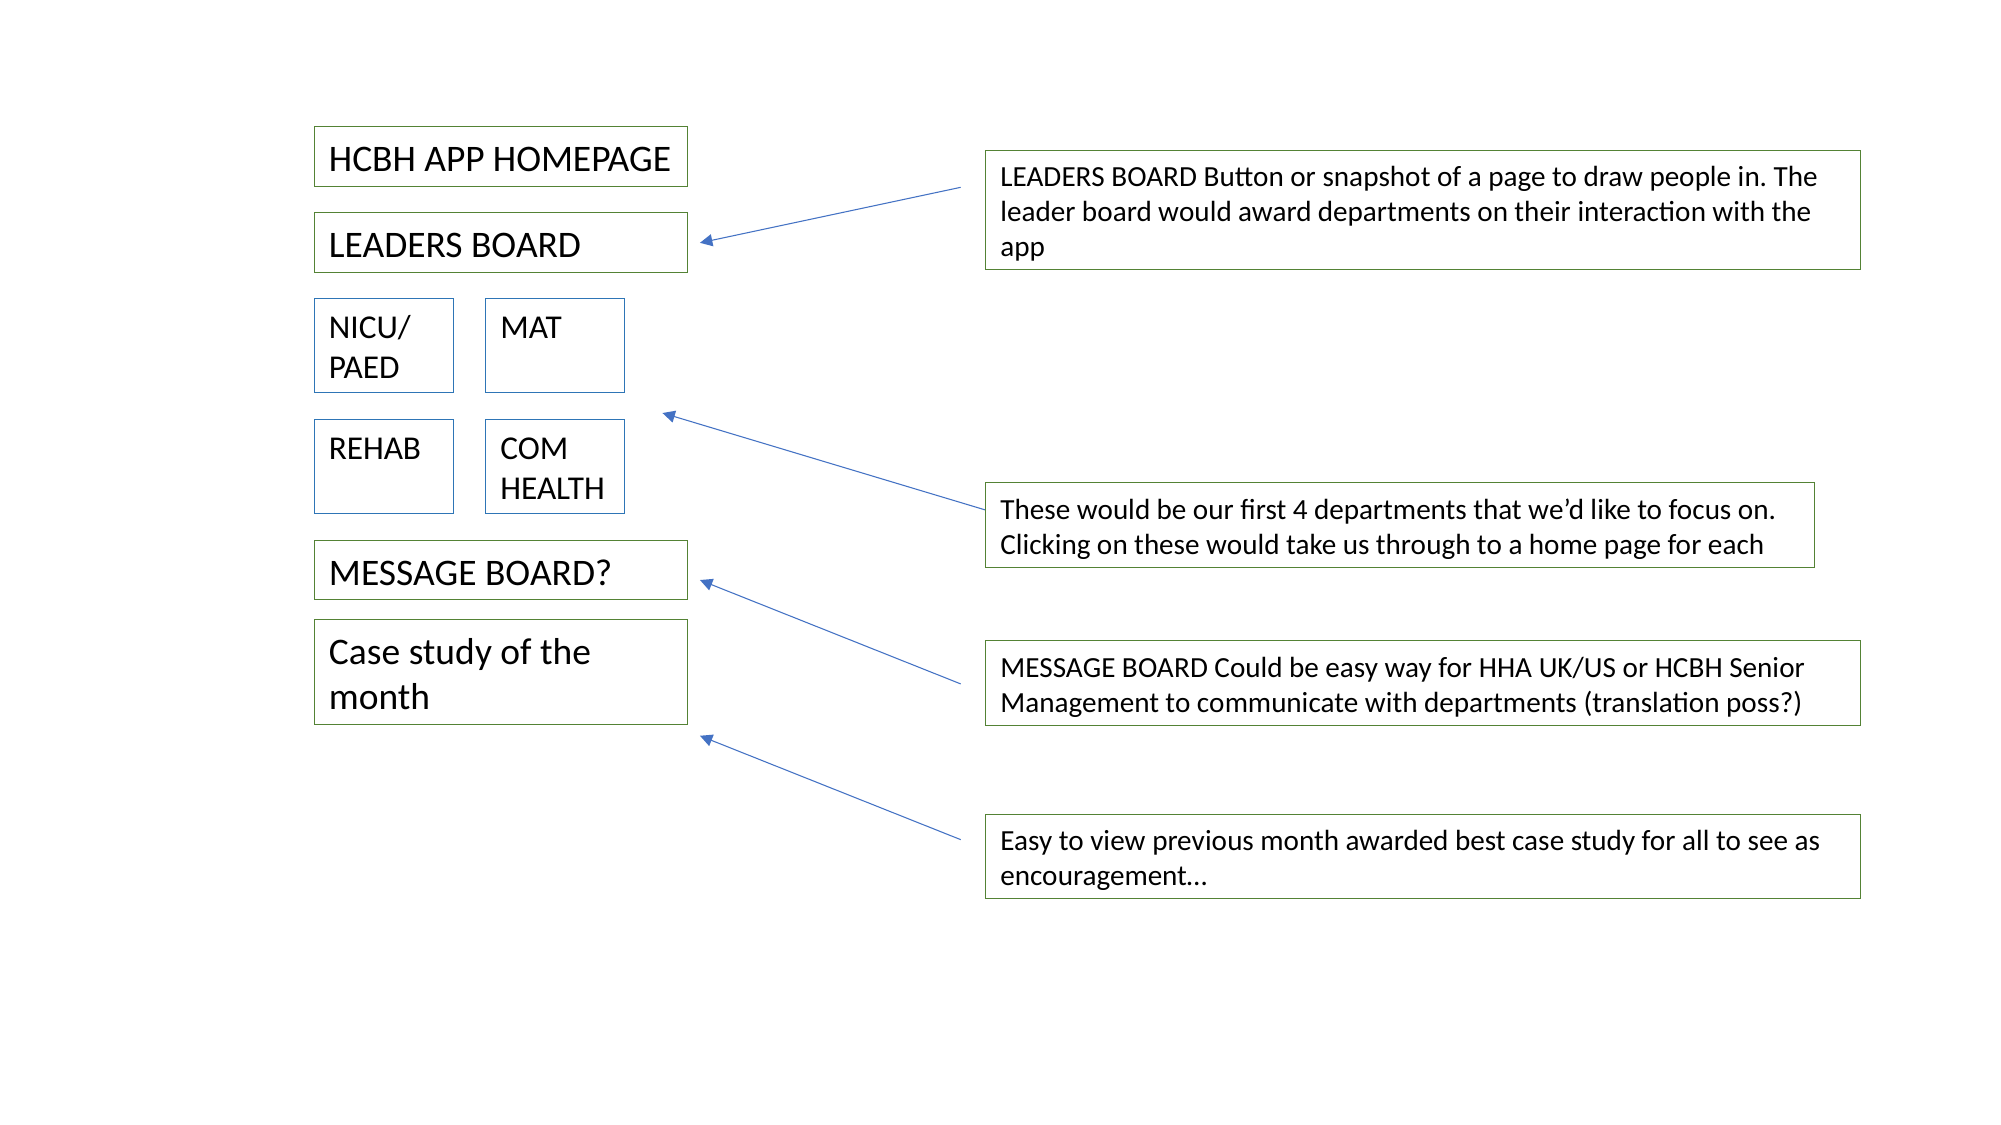

HCBH APP HOMEPAGE
LEADERS BOARD Button or snapshot of a page to draw people in. The leader board would award departments on their interaction with the app
LEADERS BOARD
MAT

NICU/
PAED
REHAB

COM
HEALTH
These would be our first 4 departments that we’d like to focus on. Clicking on these would take us through to a home page for each
MESSAGE BOARD?
Case study of the month
MESSAGE BOARD Could be easy way for HHA UK/US or HCBH Senior Management to communicate with departments (translation poss?)
Easy to view previous month awarded best case study for all to see as encouragement…